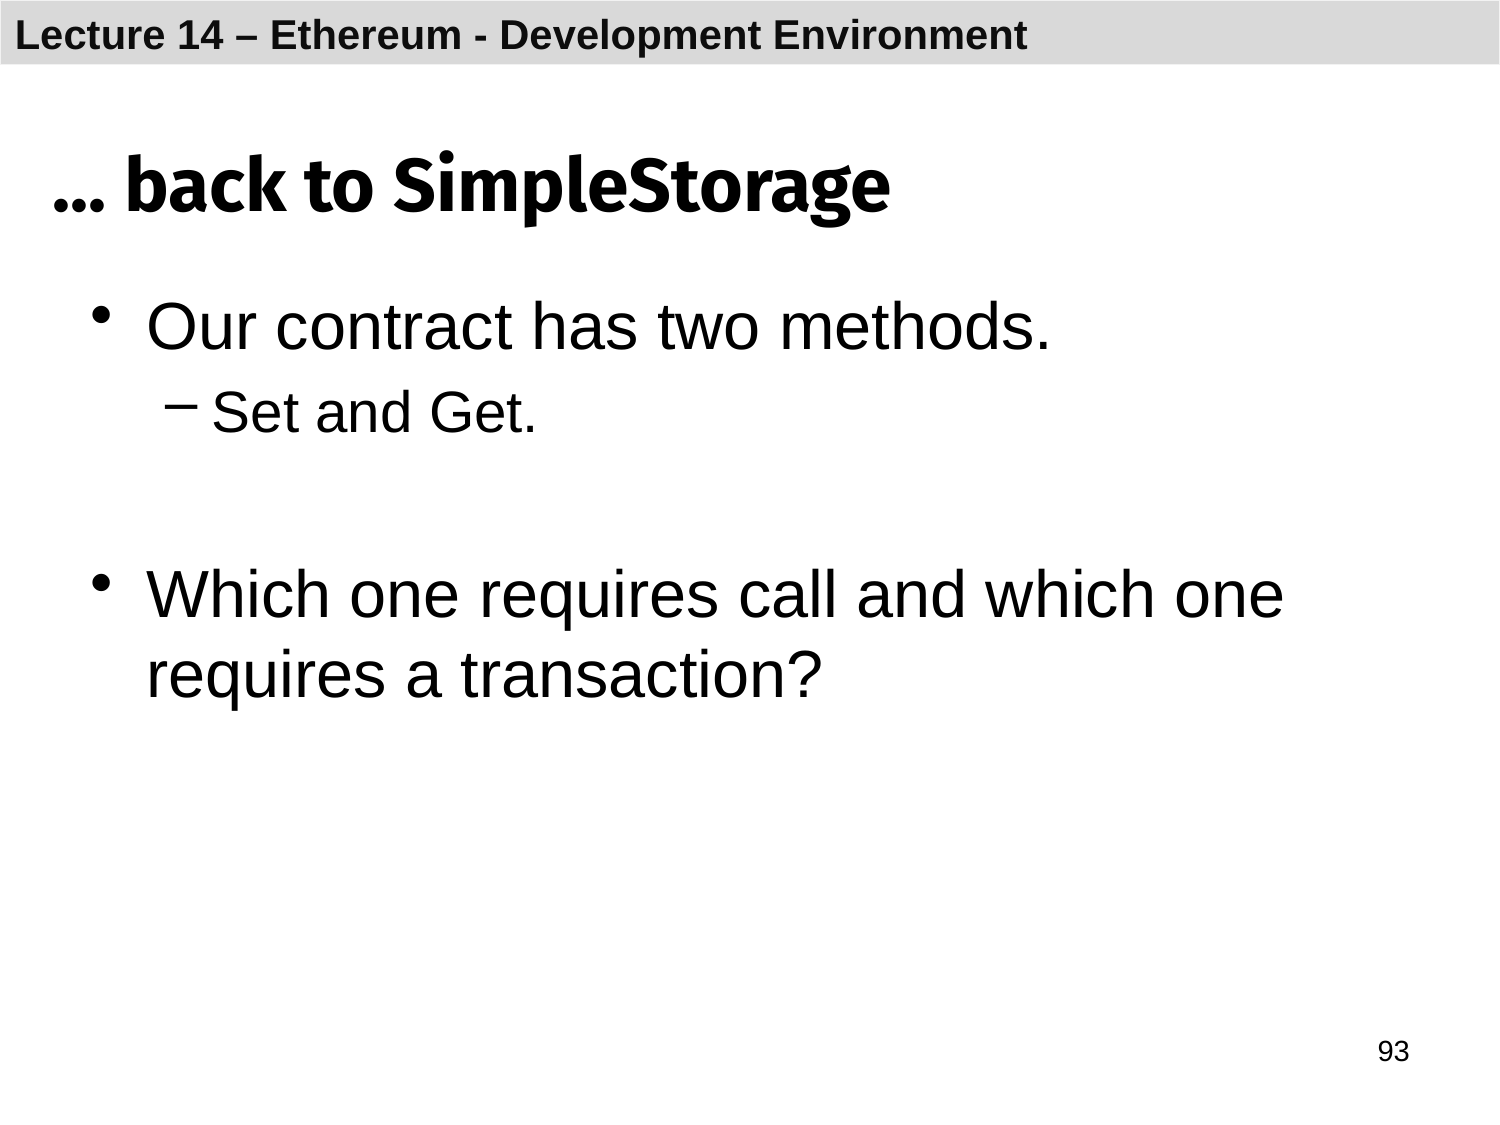

# ... back to SimpleStorage
Our contract has two methods.
Set and Get.

Which one requires call and which one requires a transaction?
93